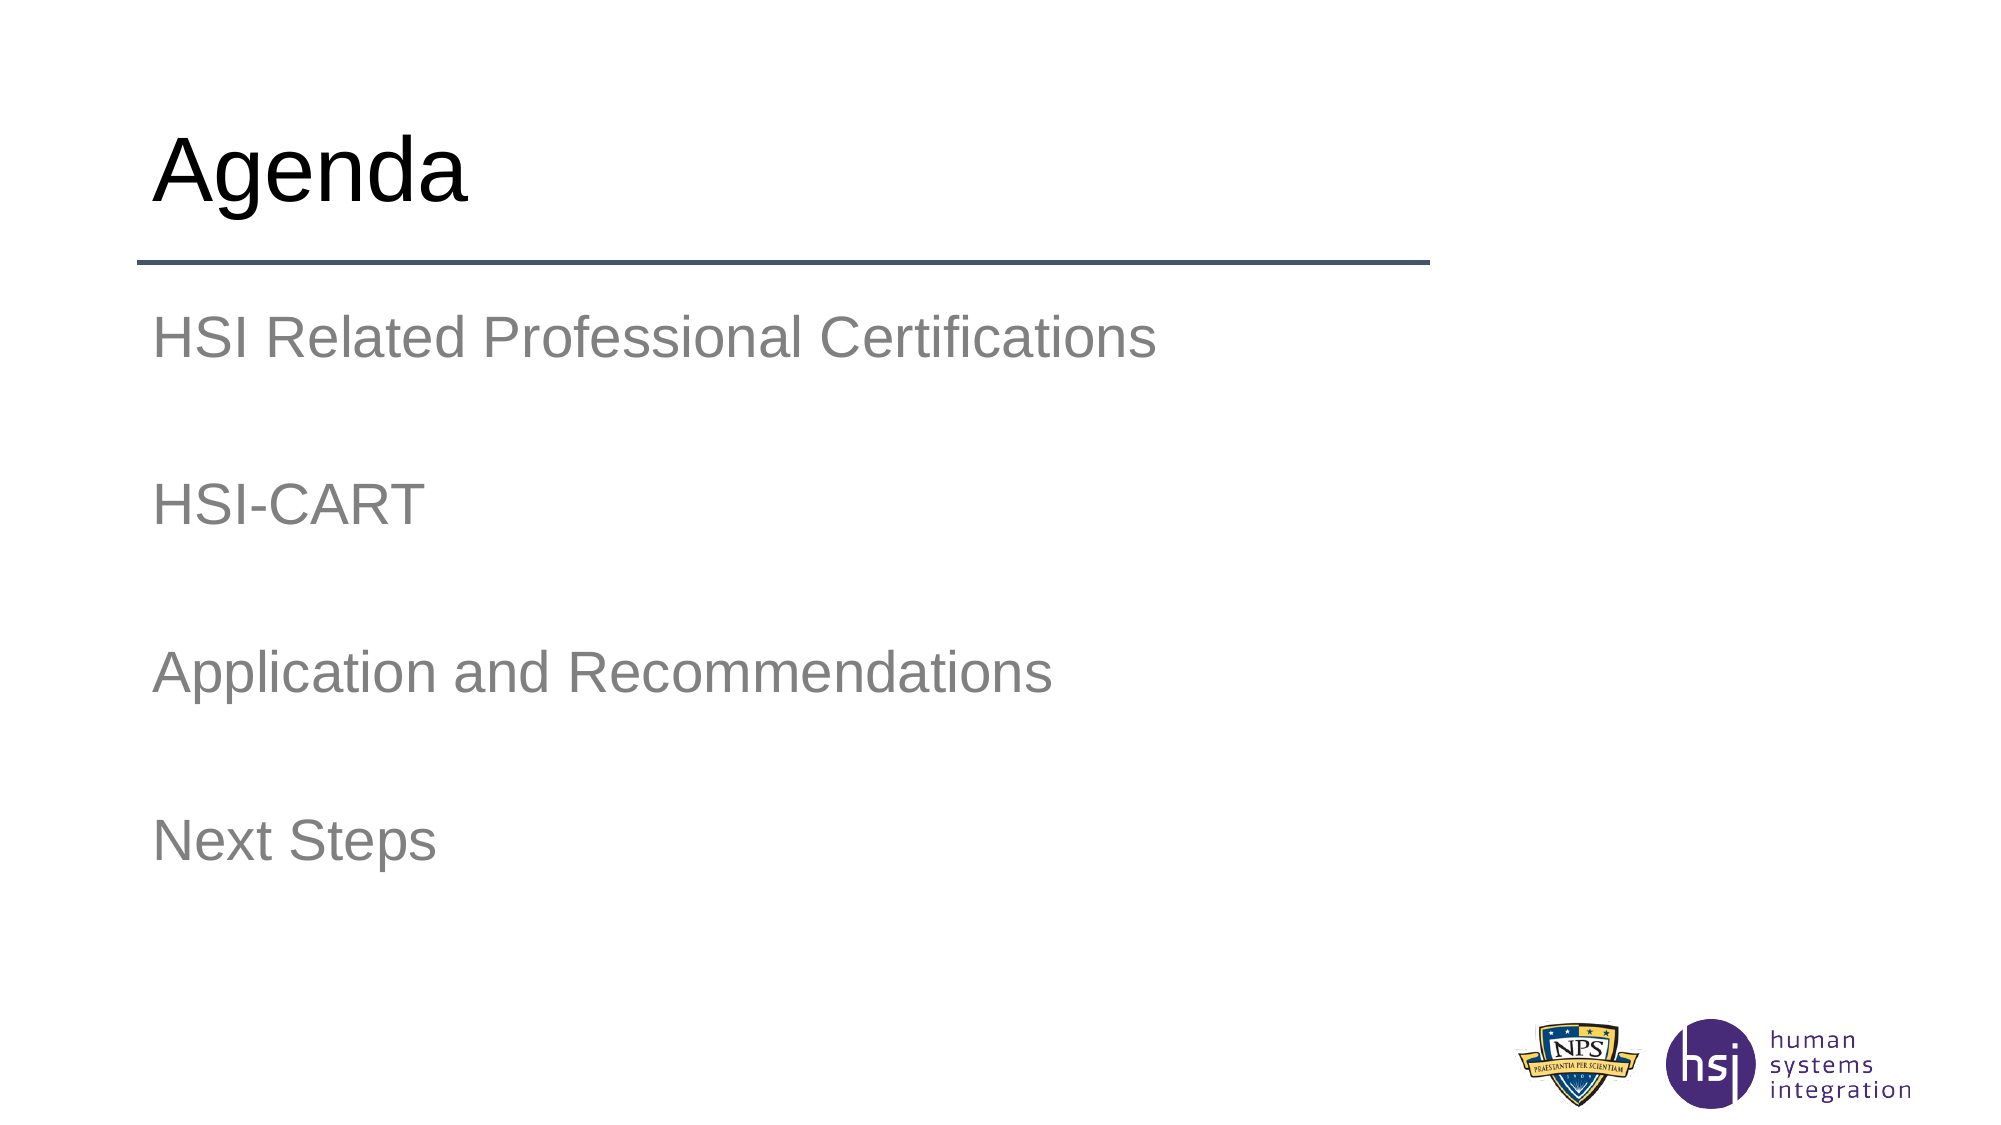

# Agenda
HSI Related Professional Certifications

HSI-CART

Application and Recommendations

Next Steps